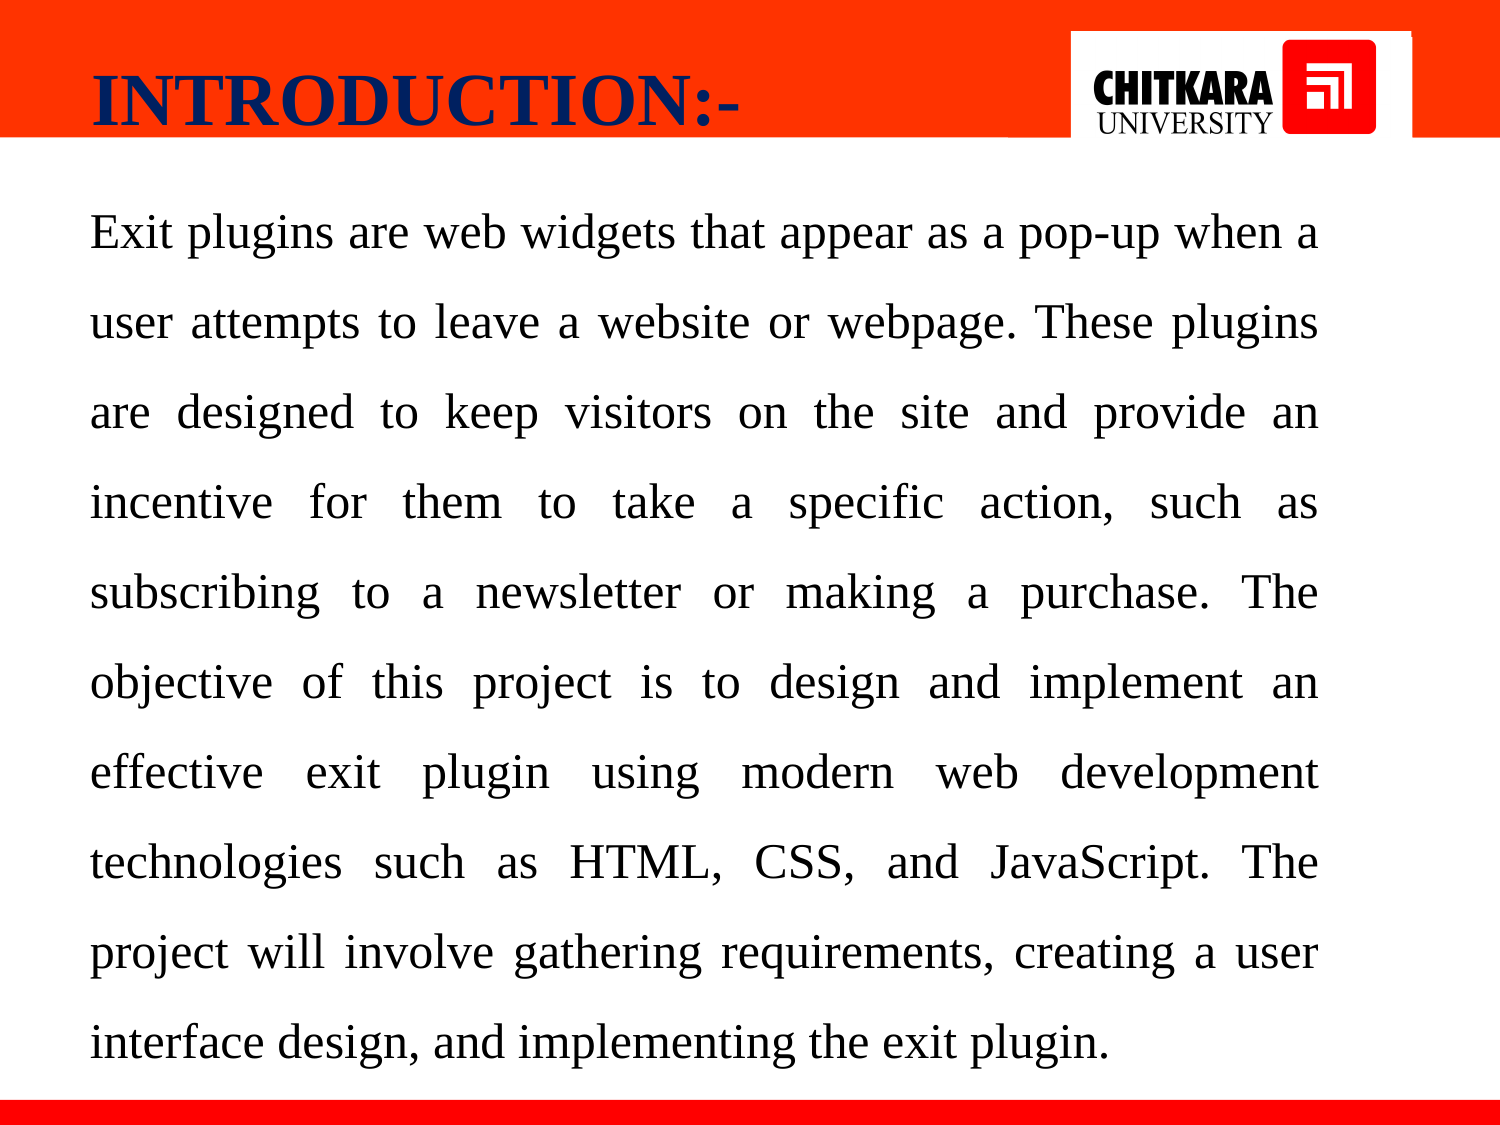

INTRODUCTION:-
Exit plugins are web widgets that appear as a pop-up when a user attempts to leave a website or webpage. These plugins are designed to keep visitors on the site and provide an incentive for them to take a specific action, such as subscribing to a newsletter or making a purchase. The objective of this project is to design and implement an effective exit plugin using modern web development technologies such as HTML, CSS, and JavaScript. The project will involve gathering requirements, creating a user interface design, and implementing the exit plugin.